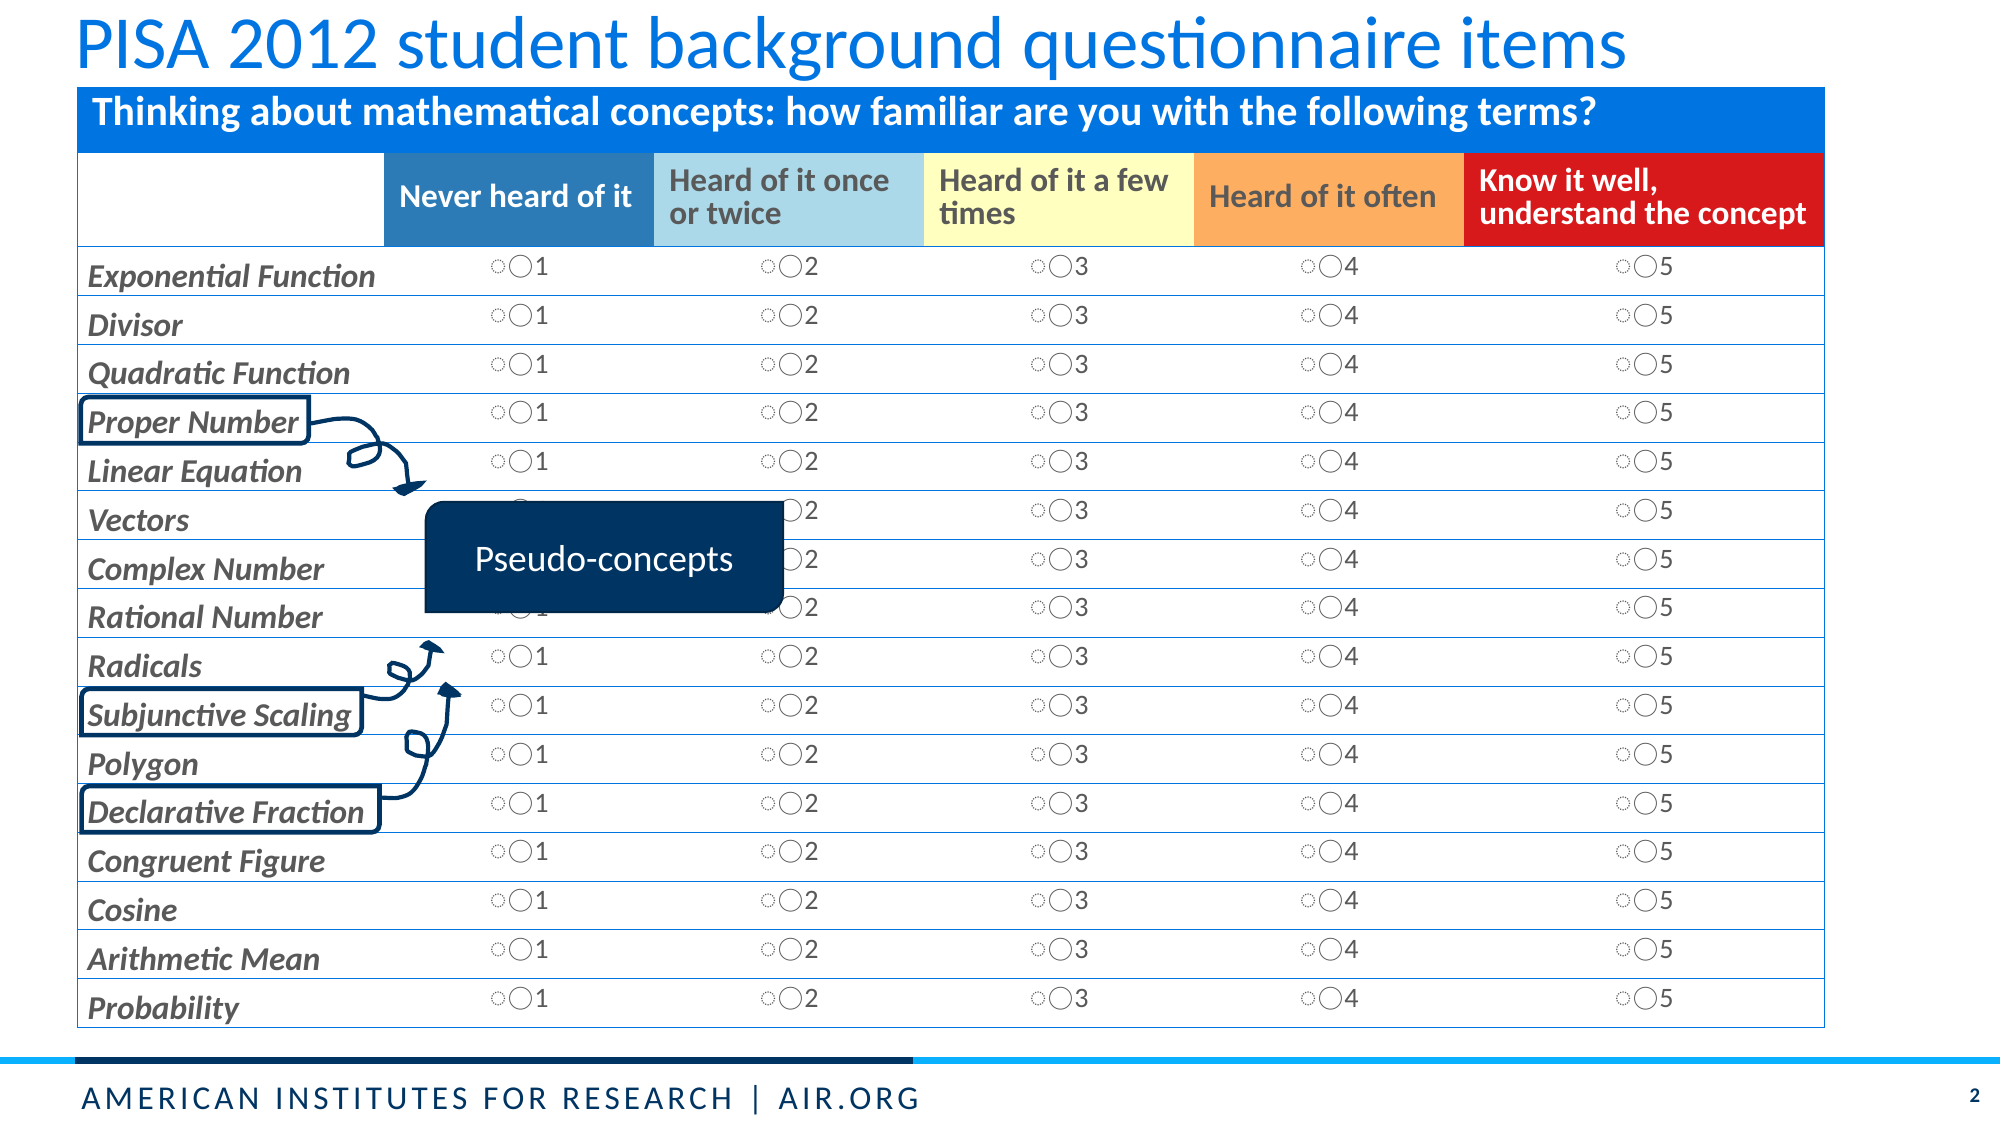

# PISA 2012 student background questionnaire items
| Thinking about mathematical concepts: how familiar are you with the following terms? |  |  |  |  |  |
| --- | --- | --- | --- | --- | --- |
|  | Never heard of it | Heard of it once or twice | Heard of it a few times | Heard of it often | Know it well, understand the concept |
| Exponential Function | ⃝1 | ⃝2 | ⃝3 | ⃝4 | ⃝5 |
| Divisor | ⃝1 | ⃝2 | ⃝3 | ⃝4 | ⃝5 |
| Quadratic Function | ⃝1 | ⃝2 | ⃝3 | ⃝4 | ⃝5 |
| Proper Number | ⃝1 | ⃝2 | ⃝3 | ⃝4 | ⃝5 |
| Linear Equation | ⃝1 | ⃝2 | ⃝3 | ⃝4 | ⃝5 |
| Vectors | ⃝1 | ⃝2 | ⃝3 | ⃝4 | ⃝5 |
| Complex Number | ⃝1 | ⃝2 | ⃝3 | ⃝4 | ⃝5 |
| Rational Number | ⃝1 | ⃝2 | ⃝3 | ⃝4 | ⃝5 |
| Radicals | ⃝1 | ⃝2 | ⃝3 | ⃝4 | ⃝5 |
| Subjunctive Scaling | ⃝1 | ⃝2 | ⃝3 | ⃝4 | ⃝5 |
| Polygon | ⃝1 | ⃝2 | ⃝3 | ⃝4 | ⃝5 |
| Declarative Fraction | ⃝1 | ⃝2 | ⃝3 | ⃝4 | ⃝5 |
| Congruent Figure | ⃝1 | ⃝2 | ⃝3 | ⃝4 | ⃝5 |
| Cosine | ⃝1 | ⃝2 | ⃝3 | ⃝4 | ⃝5 |
| Arithmetic Mean | ⃝1 | ⃝2 | ⃝3 | ⃝4 | ⃝5 |
| Probability | ⃝1 | ⃝2 | ⃝3 | ⃝4 | ⃝5 |

Pseudo-concepts

2